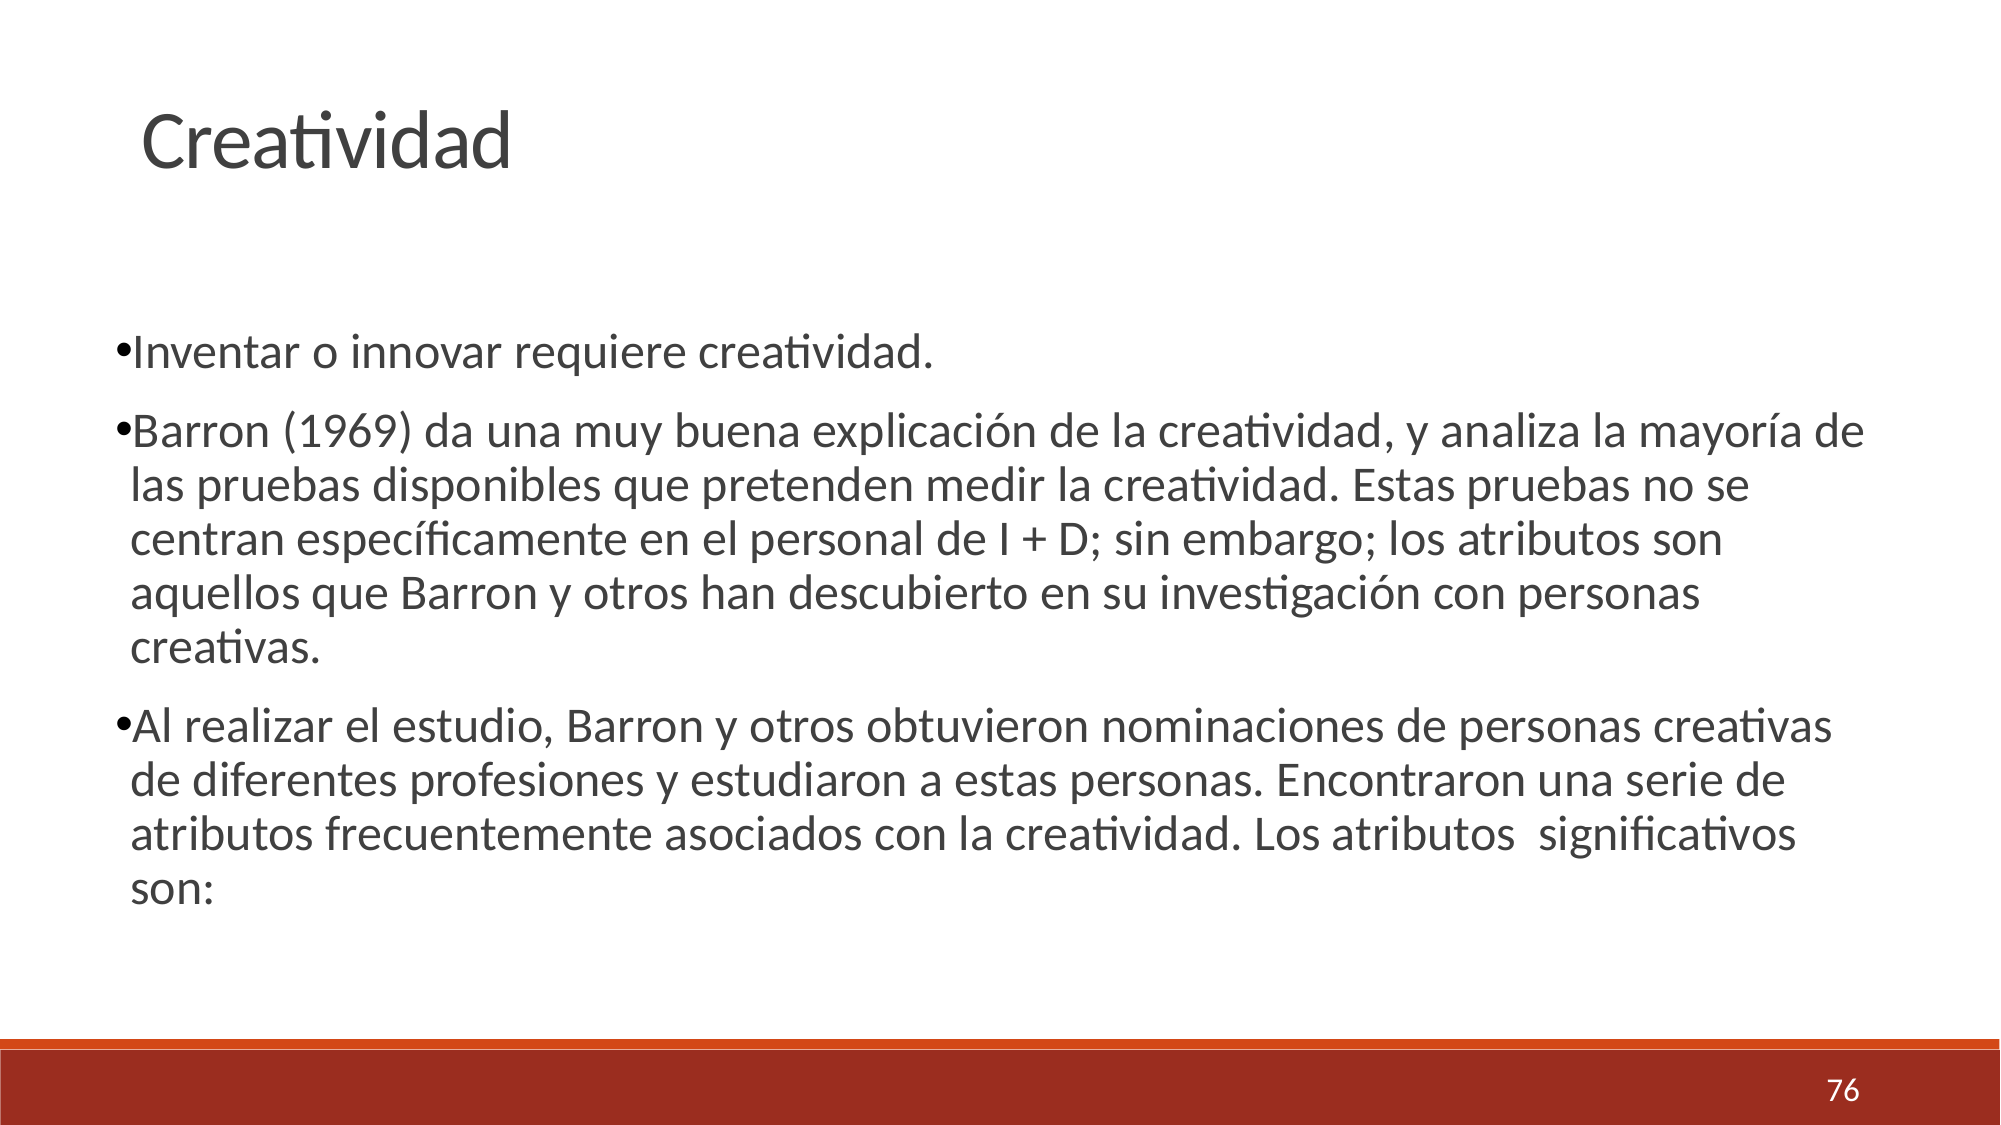

Creatividad
Inventar o innovar requiere creatividad.
Barron (1969) da una muy buena explicación de la creatividad, y analiza la mayoría de las pruebas disponibles que pretenden medir la creatividad. Estas pruebas no se centran específicamente en el personal de I + D; sin embargo; los atributos son aquellos que Barron y otros han descubierto en su investigación con personas creativas.
Al realizar el estudio, Barron y otros obtuvieron nominaciones de personas creativas de diferentes profesiones y estudiaron a estas personas. Encontraron una serie de atributos frecuentemente asociados con la creatividad. Los atributos  significativos son:
76